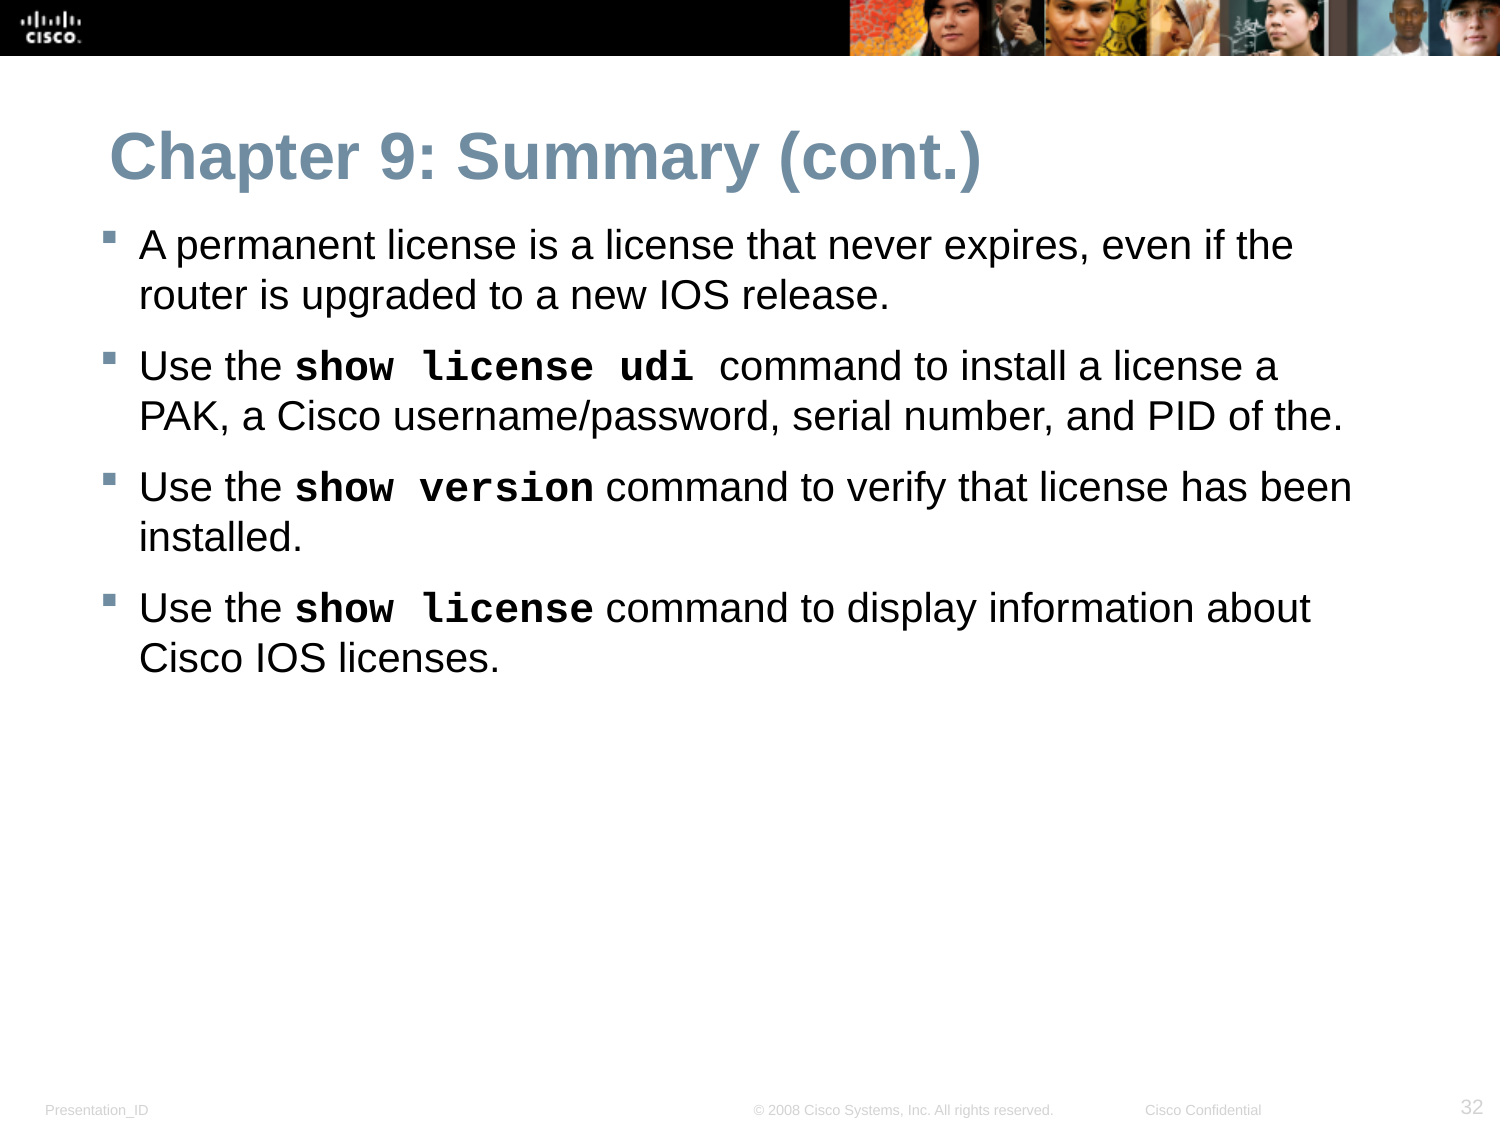

# Chapter 9: Summary (cont.)
A permanent license is a license that never expires, even if the router is upgraded to a new IOS release.
Use the show license udi command to install a license a PAK, a Cisco username/password, serial number, and PID of the.
Use the show version command to verify that license has been installed.
Use the show license command to display information about Cisco IOS licenses.